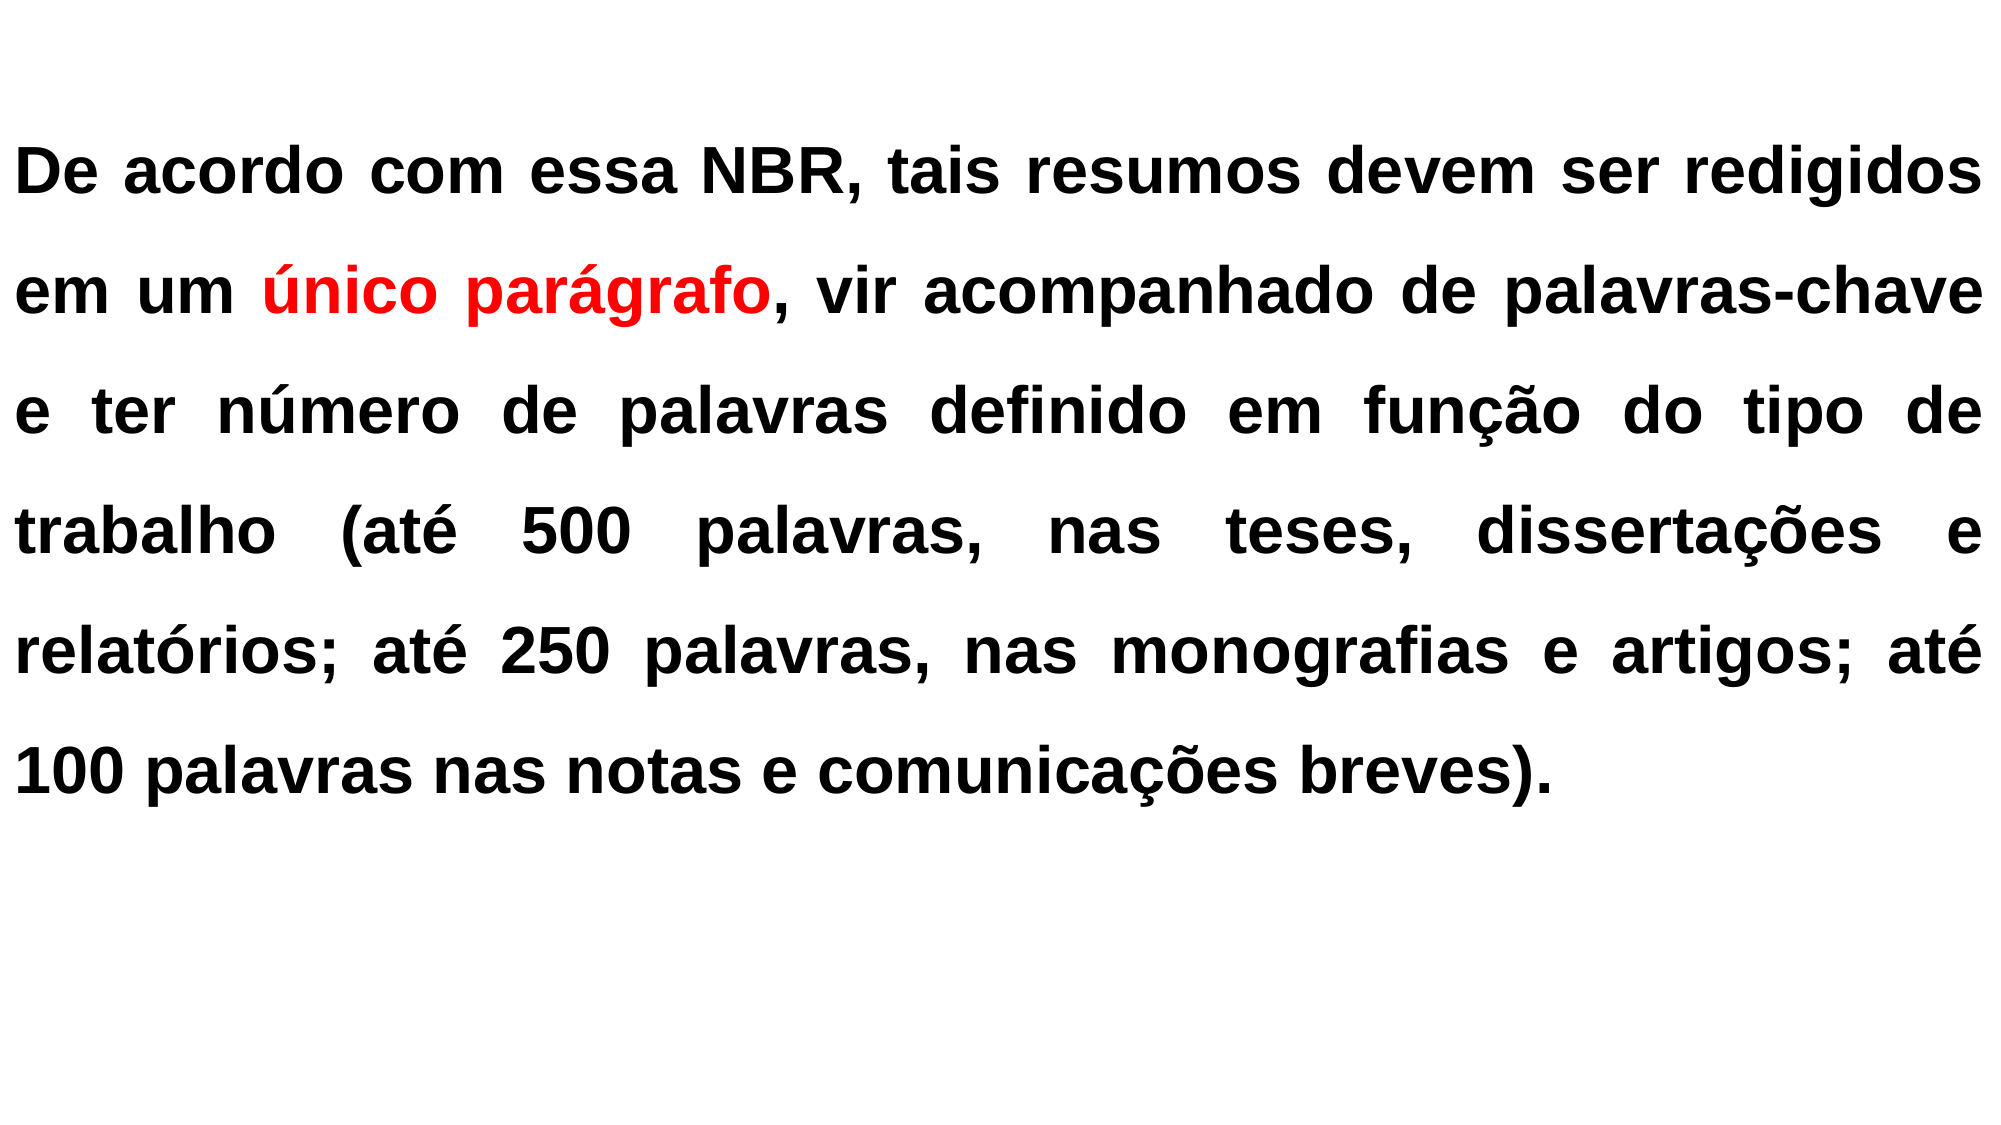

De acordo com essa NBR, tais resumos devem ser redigidos em um único parágrafo, vir acompanhado de palavras-chave e ter número de palavras definido em função do tipo de trabalho (até 500 palavras, nas teses, dissertações e relatórios; até 250 palavras, nas monografias e artigos; até 100 palavras nas notas e comunicações breves).